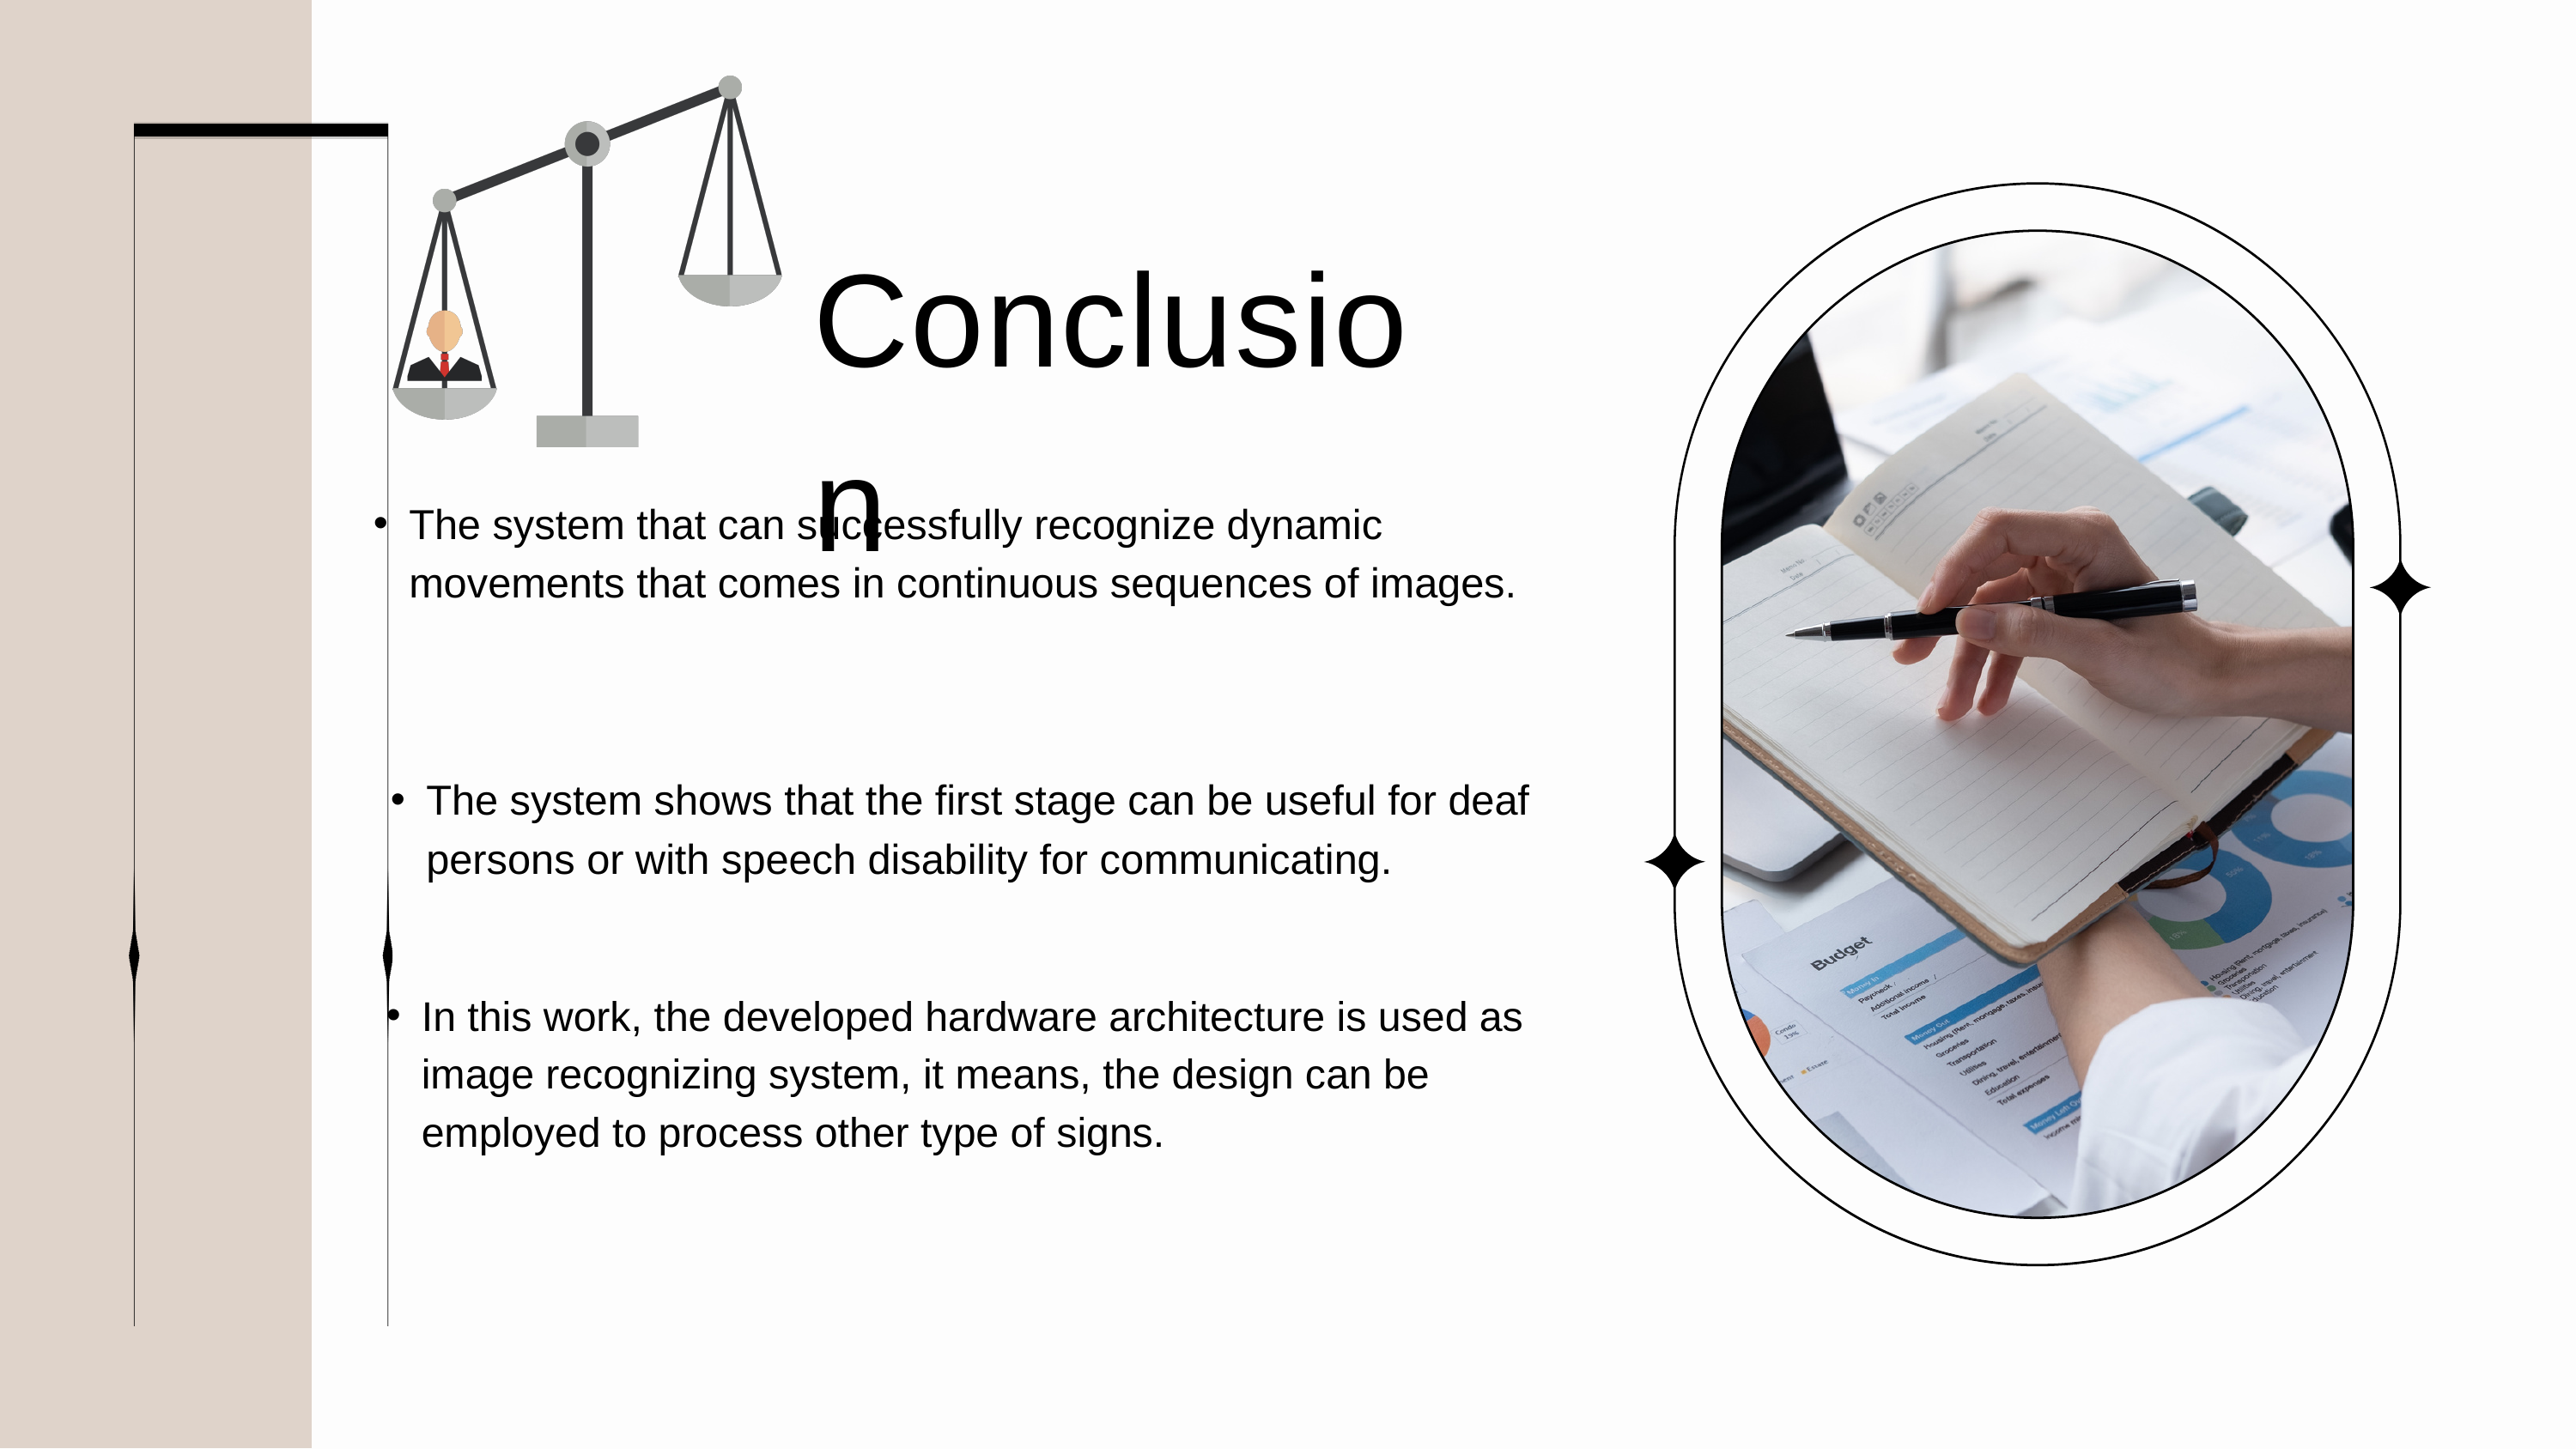

Conclusion
The system that can successfully recognize dynamic movements that comes in continuous sequences of images.

The system shows that the first stage can be useful for deaf persons or with speech disability for communicating.
In this work, the developed hardware architecture is used as image recognizing system, it means, the design can be employed to process other type of signs.